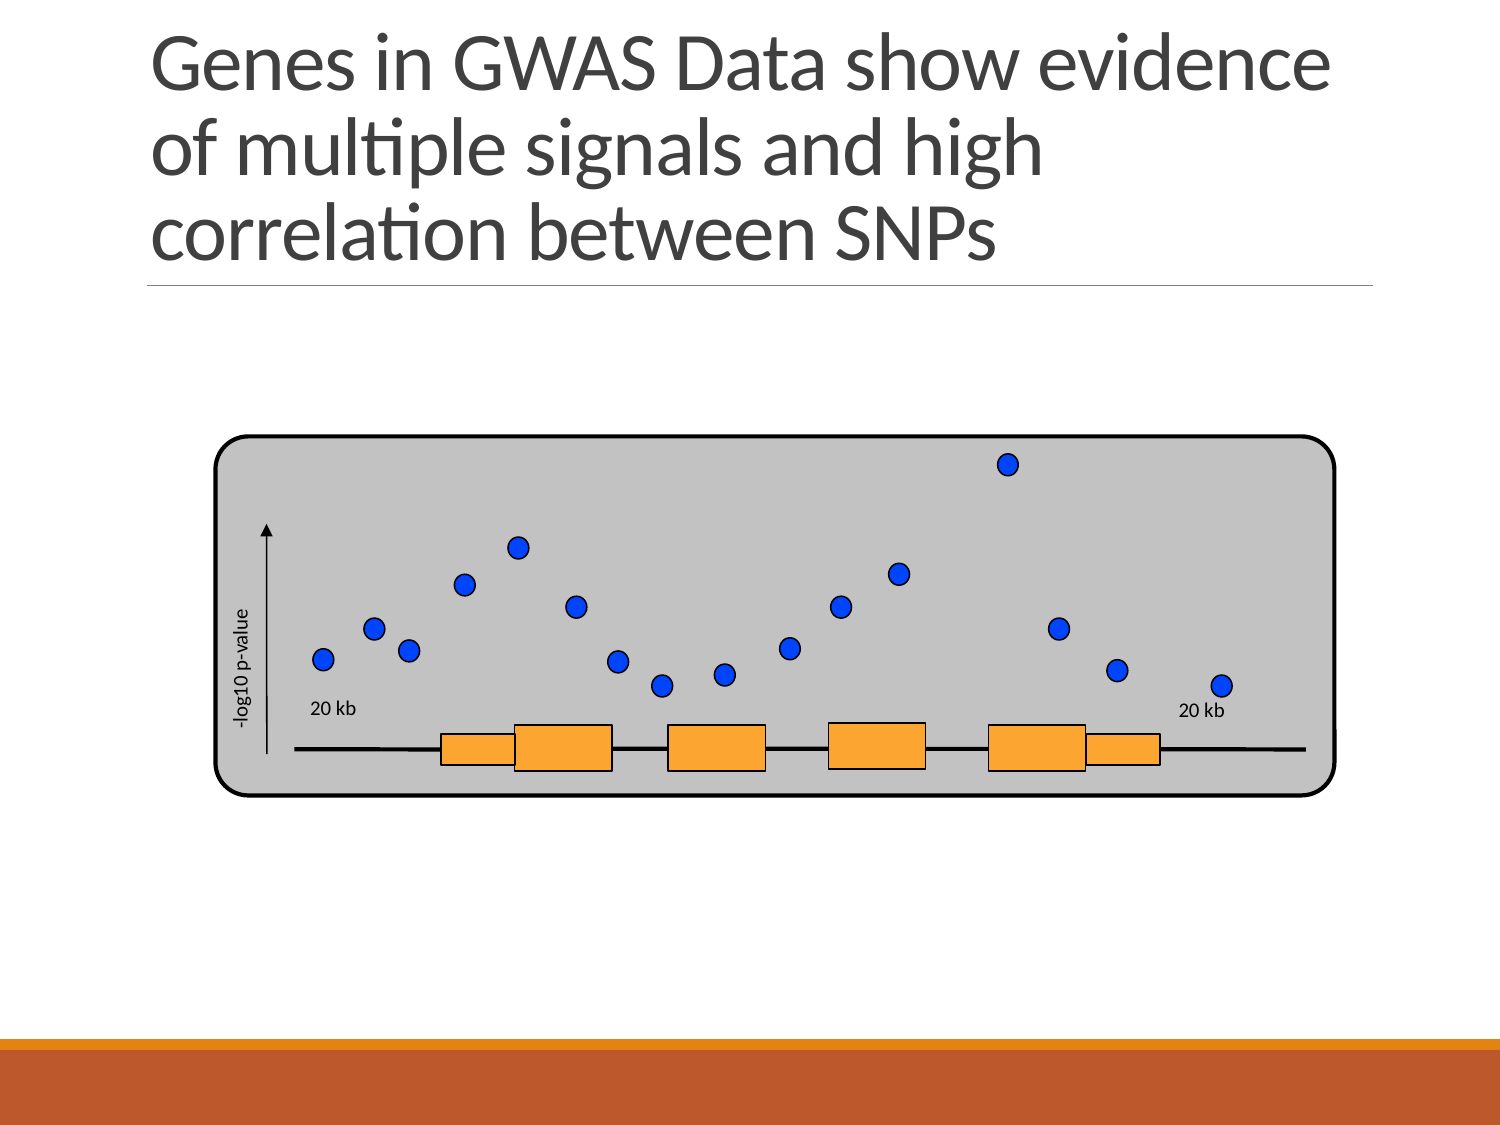

# Genes in GWAS Data show evidence of multiple signals and high correlation between SNPs

-log10 p-value

20 kb
20 kb